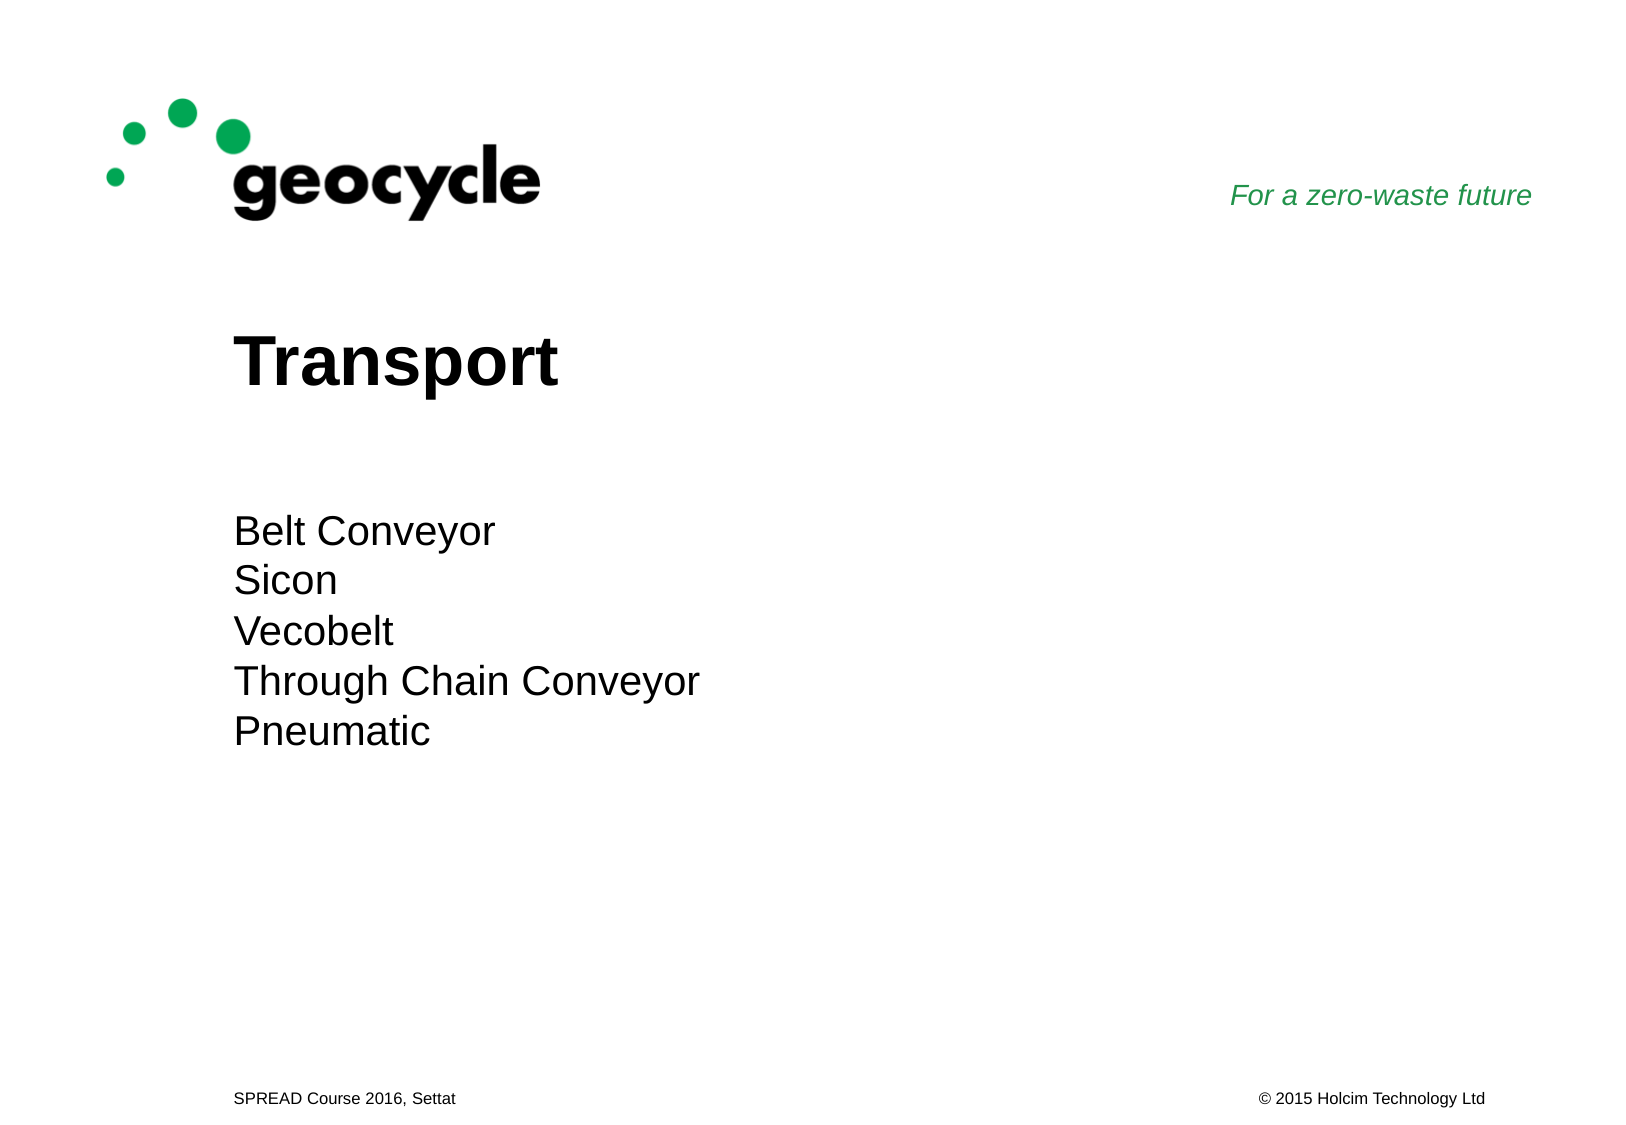

# Transport
Belt Conveyor
Sicon
Vecobelt
Through Chain Conveyor
Pneumatic
SPREAD Course 2016, Settat